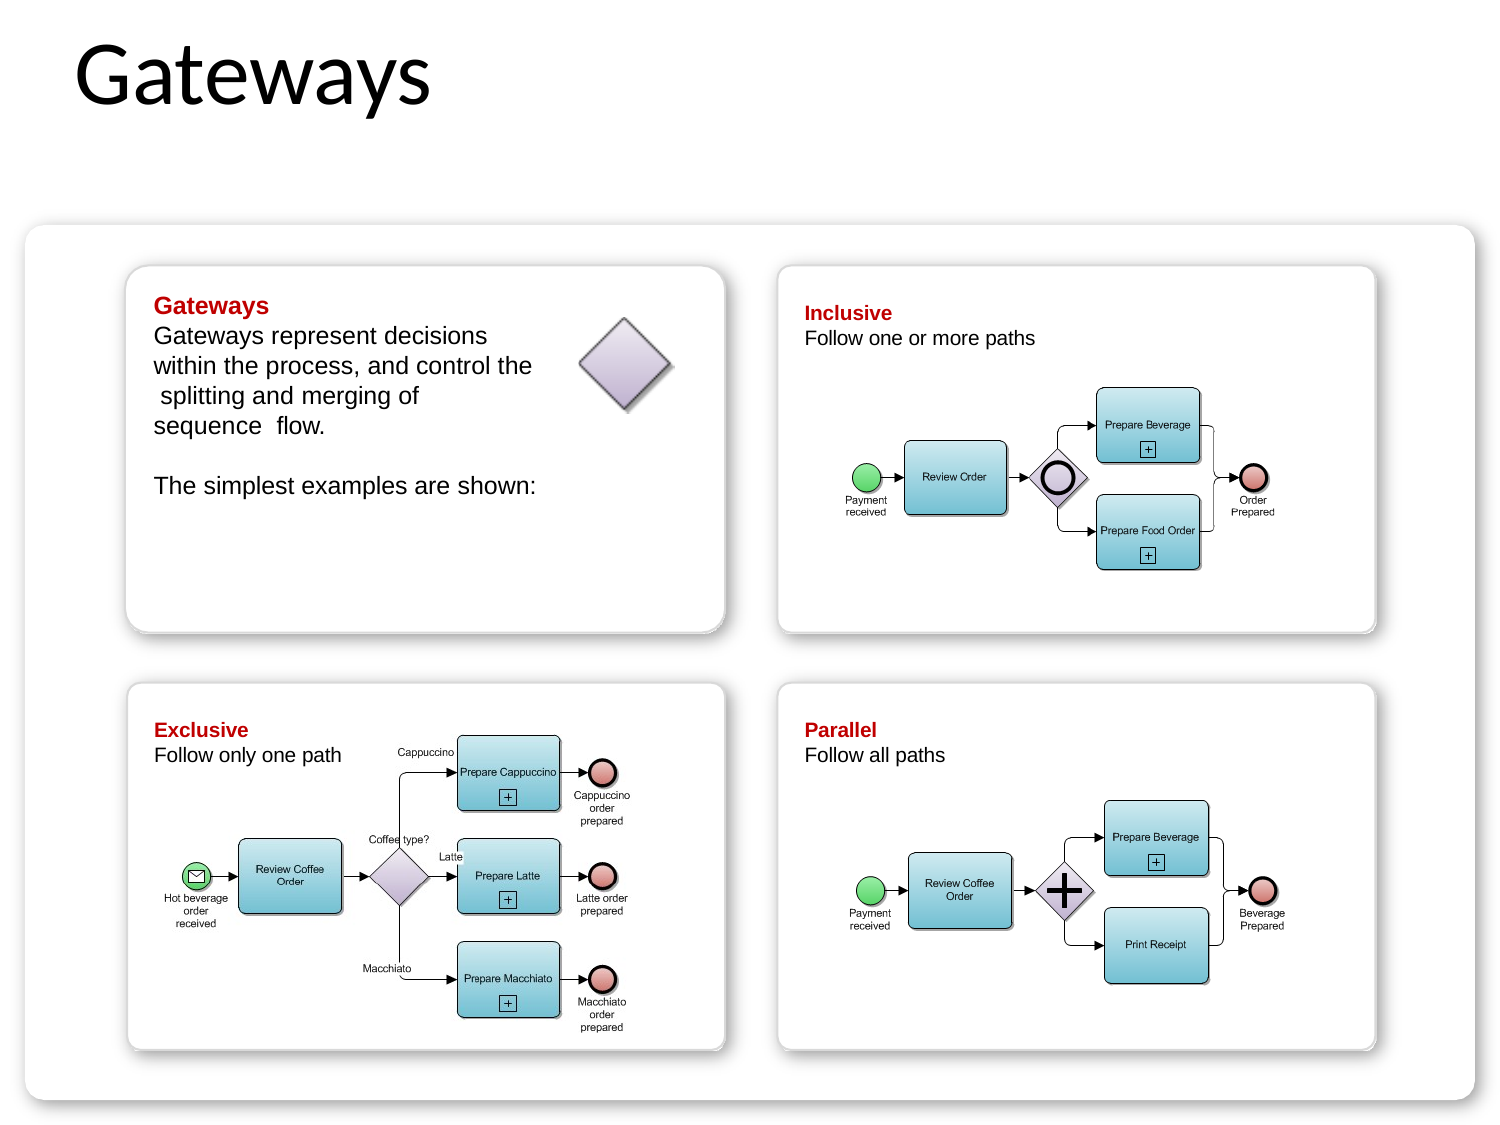

# Gateways
Introduction to BPMN 2.0 | Core Concepts | Gateways
10

Gateways
Gateways represent decisions  within the process, and control the  splitting and merging of sequence  flow.
Inclusive
Follow one or more paths

The simplest examples are shown:

Exclusive
Follow only one path
Parallel
Follow all paths